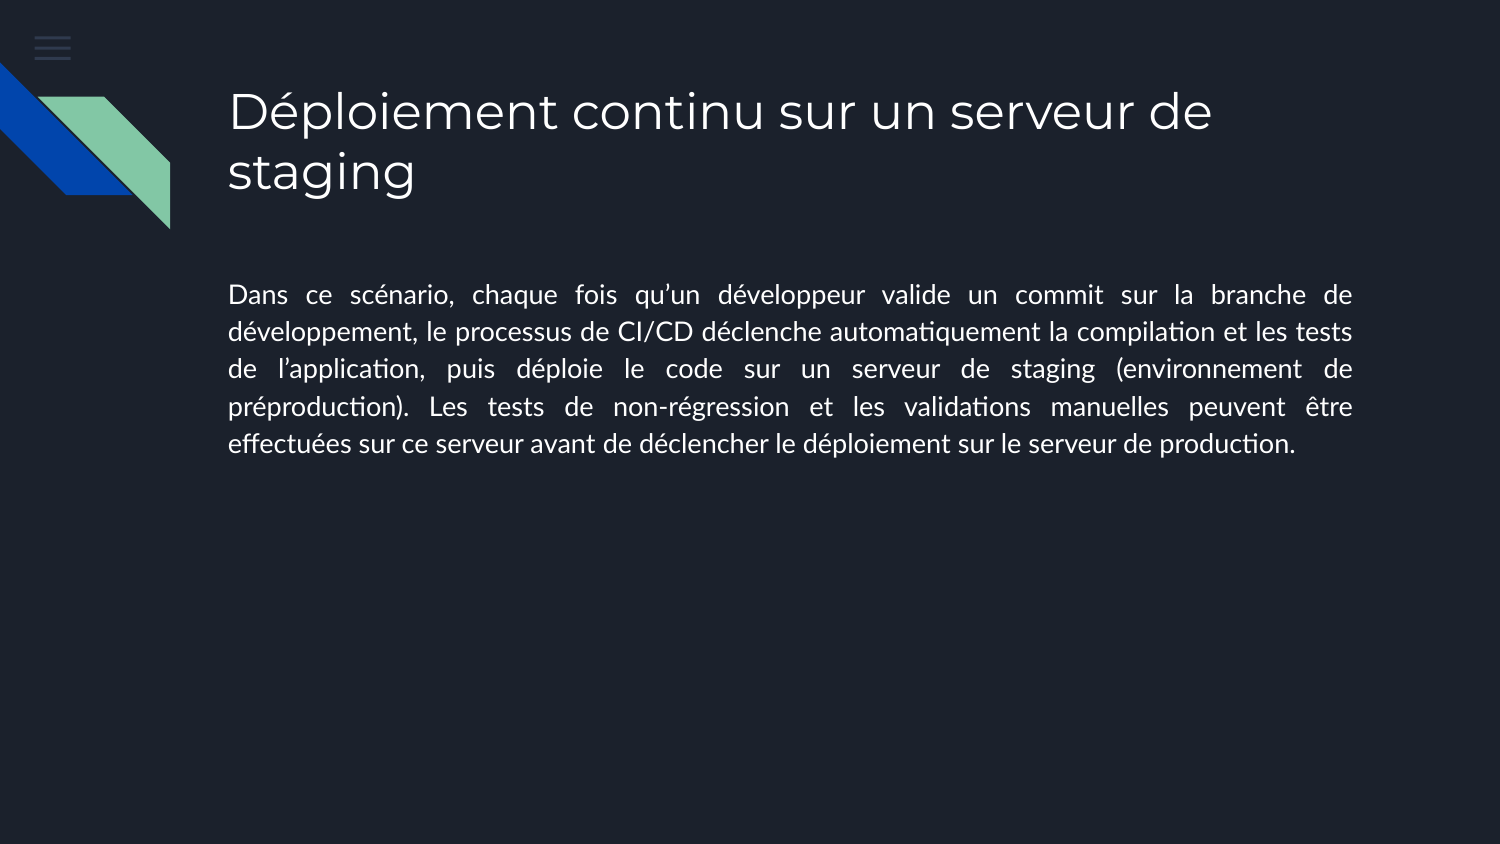

# Déploiement continu sur un serveur de staging
Dans ce scénario, chaque fois qu’un développeur valide un commit sur la branche de développement, le processus de CI/CD déclenche automatiquement la compilation et les tests de l’application, puis déploie le code sur un serveur de staging (environnement de préproduction). Les tests de non-régression et les validations manuelles peuvent être effectuées sur ce serveur avant de déclencher le déploiement sur le serveur de production.